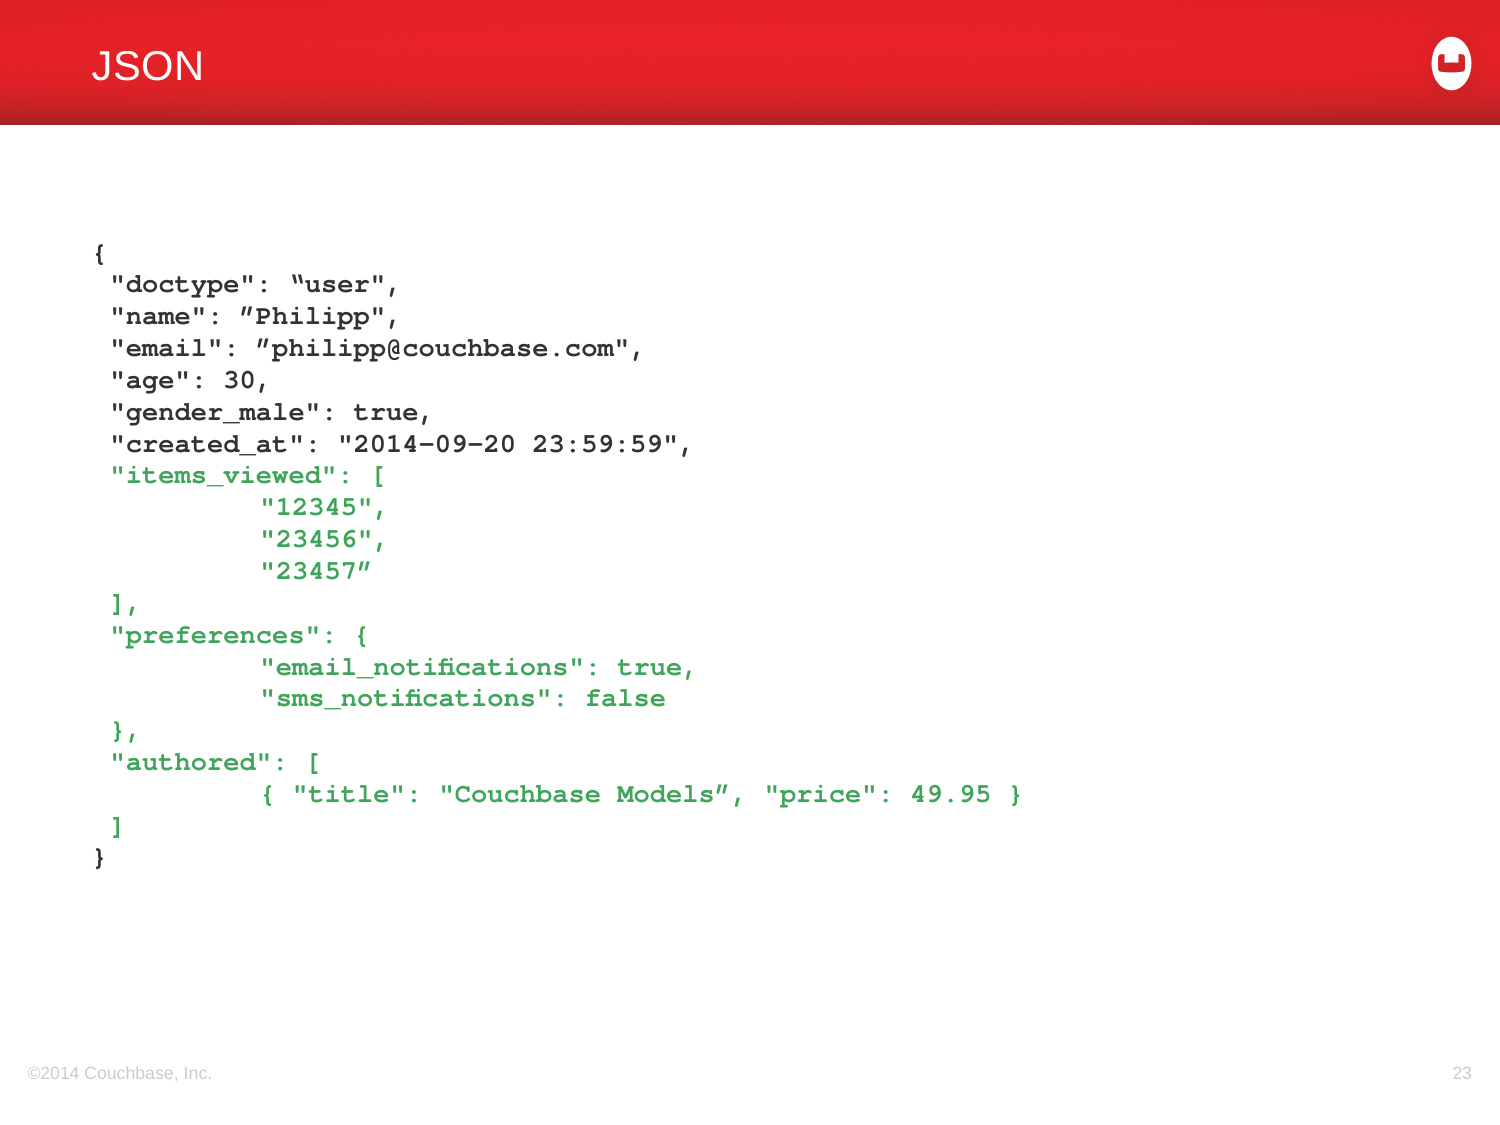

# JSON
{
"doctype": “user",
"name": ”Philipp",
"email": ”philipp@couchbase.com",
"age": 30,
"gender_male": true,
"created_at": "2014-09-20 23:59:59",
"items_viewed": [
	"12345",
	"23456",
	"23457”
],
"preferences": {
	"email_notifications": true,
	"sms_notifications": false
},
"authored": [
	{ "title": "Couchbase Models”, "price": 49.95 }
]
}

©2014 Couchbase, Inc.
23